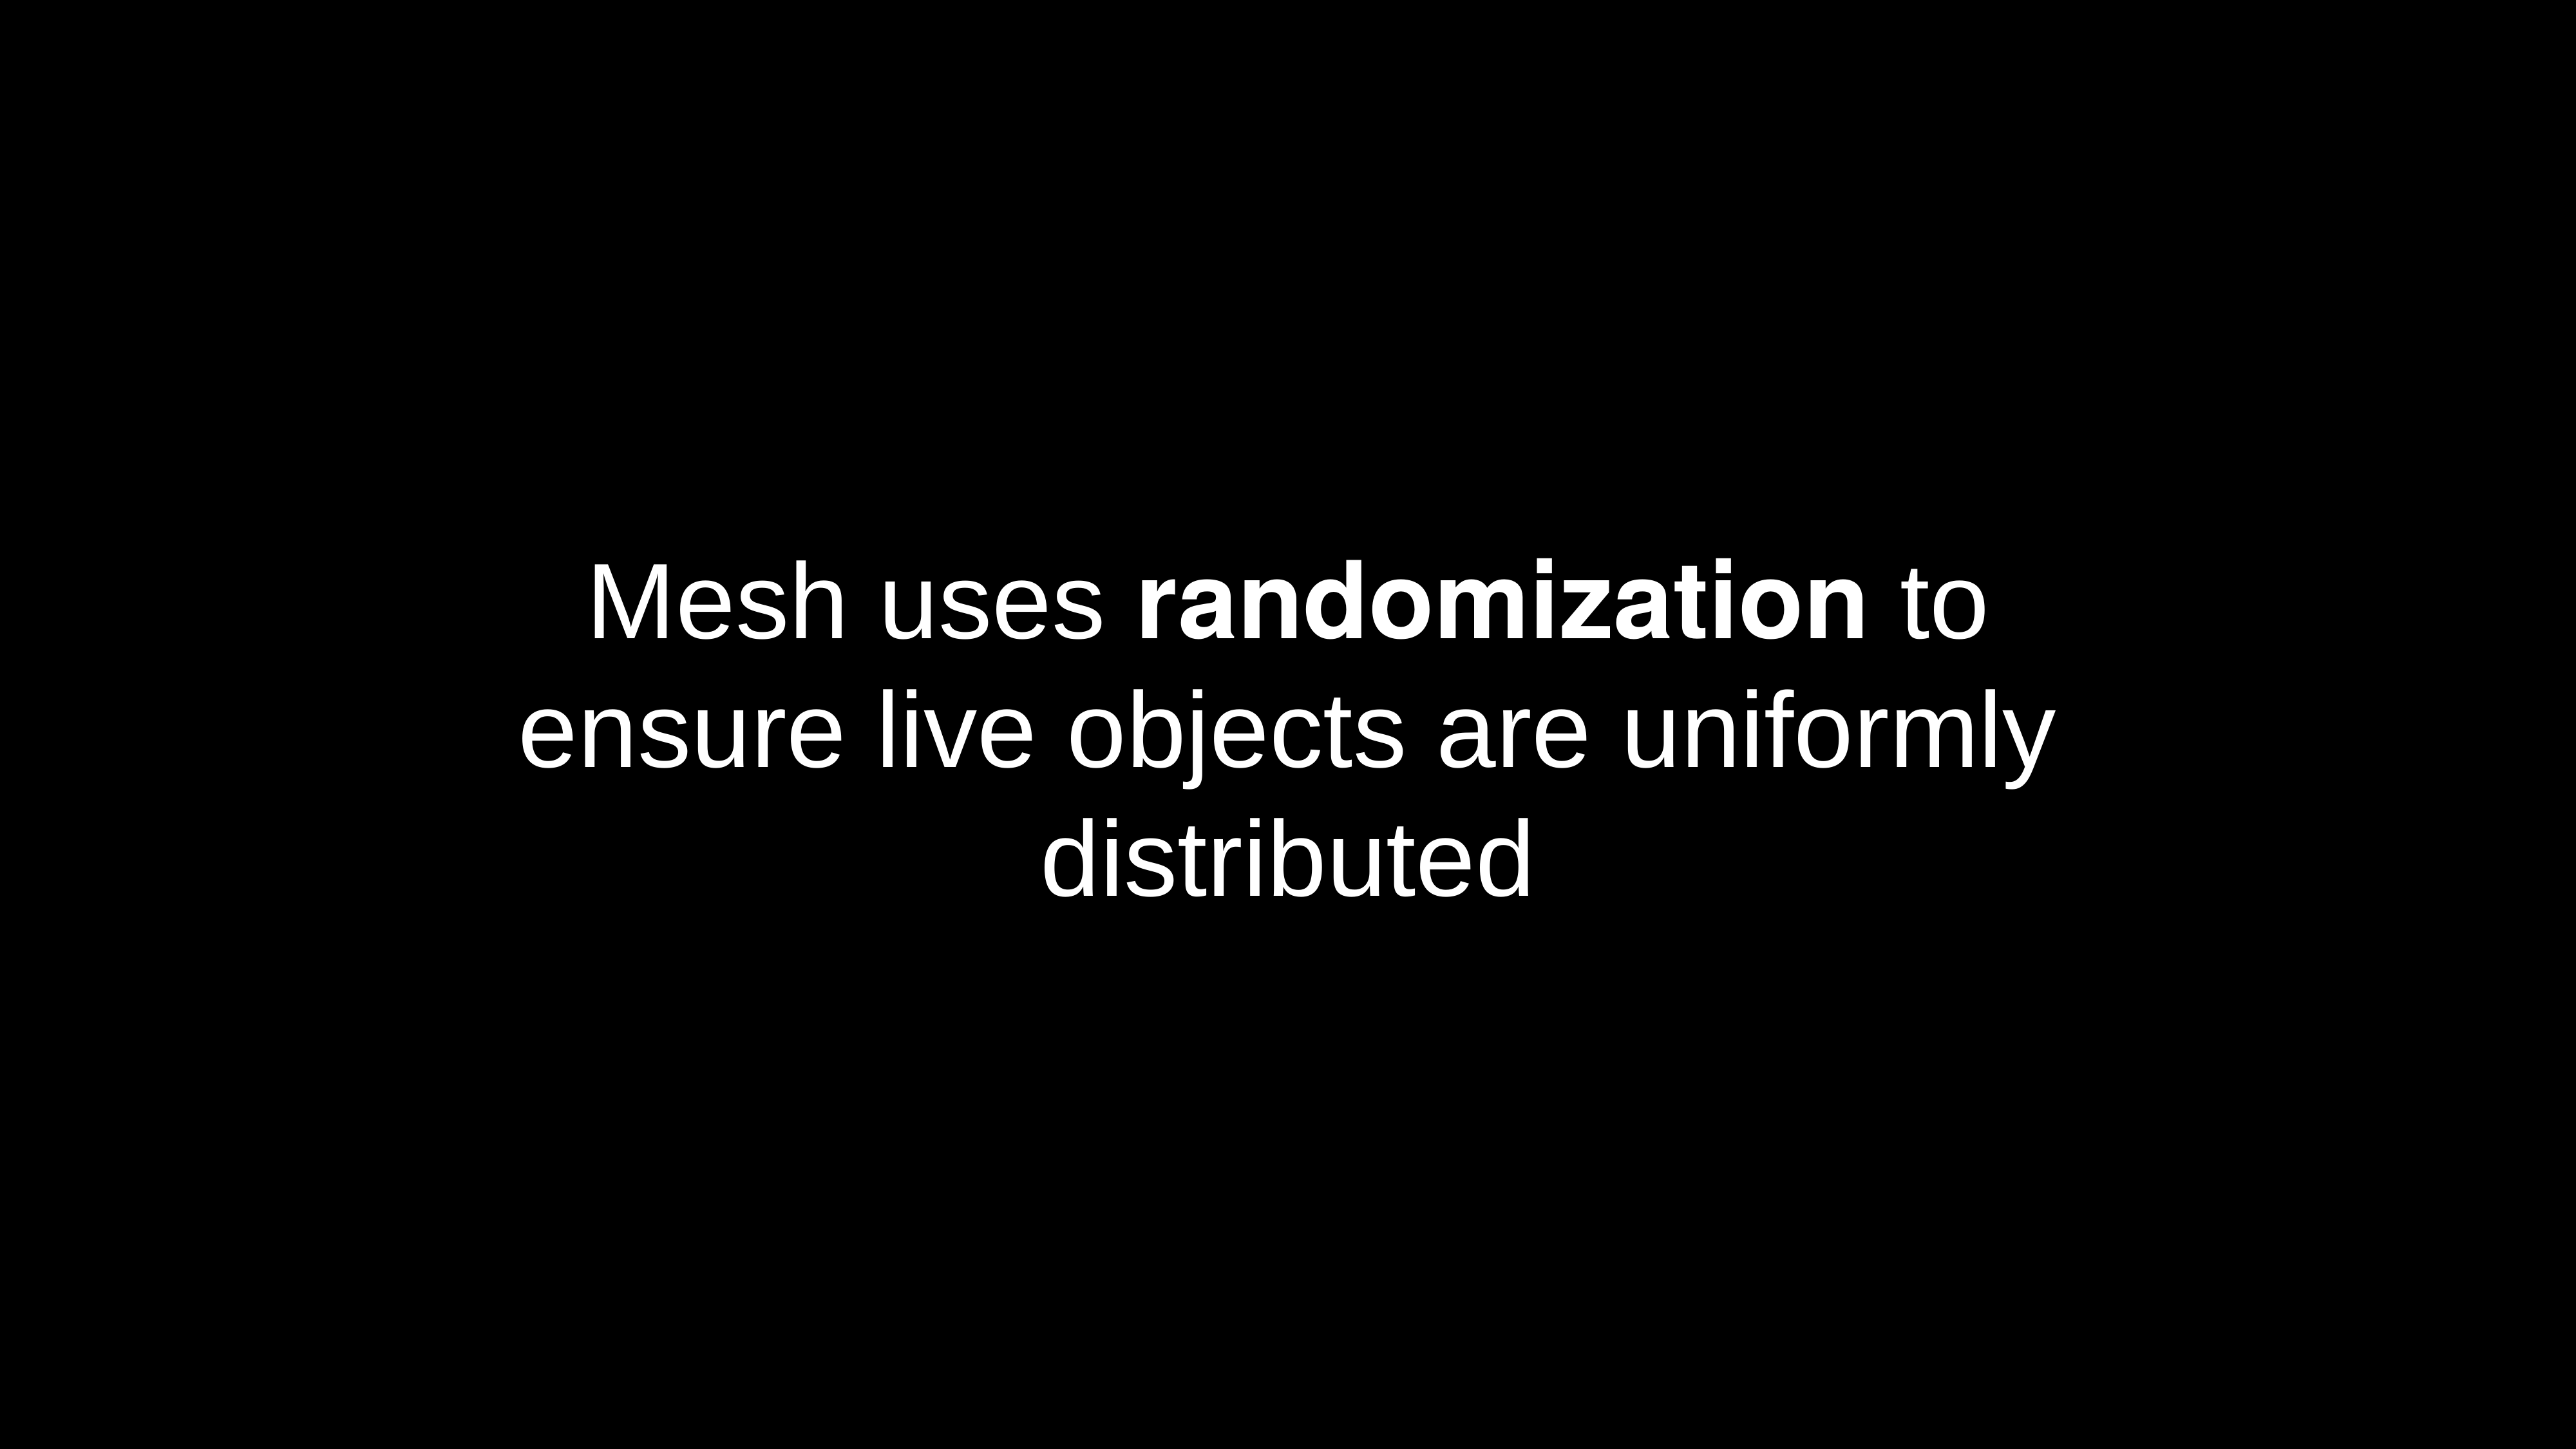

Mesh uses randomization to ensure live objects are uniformly distributed